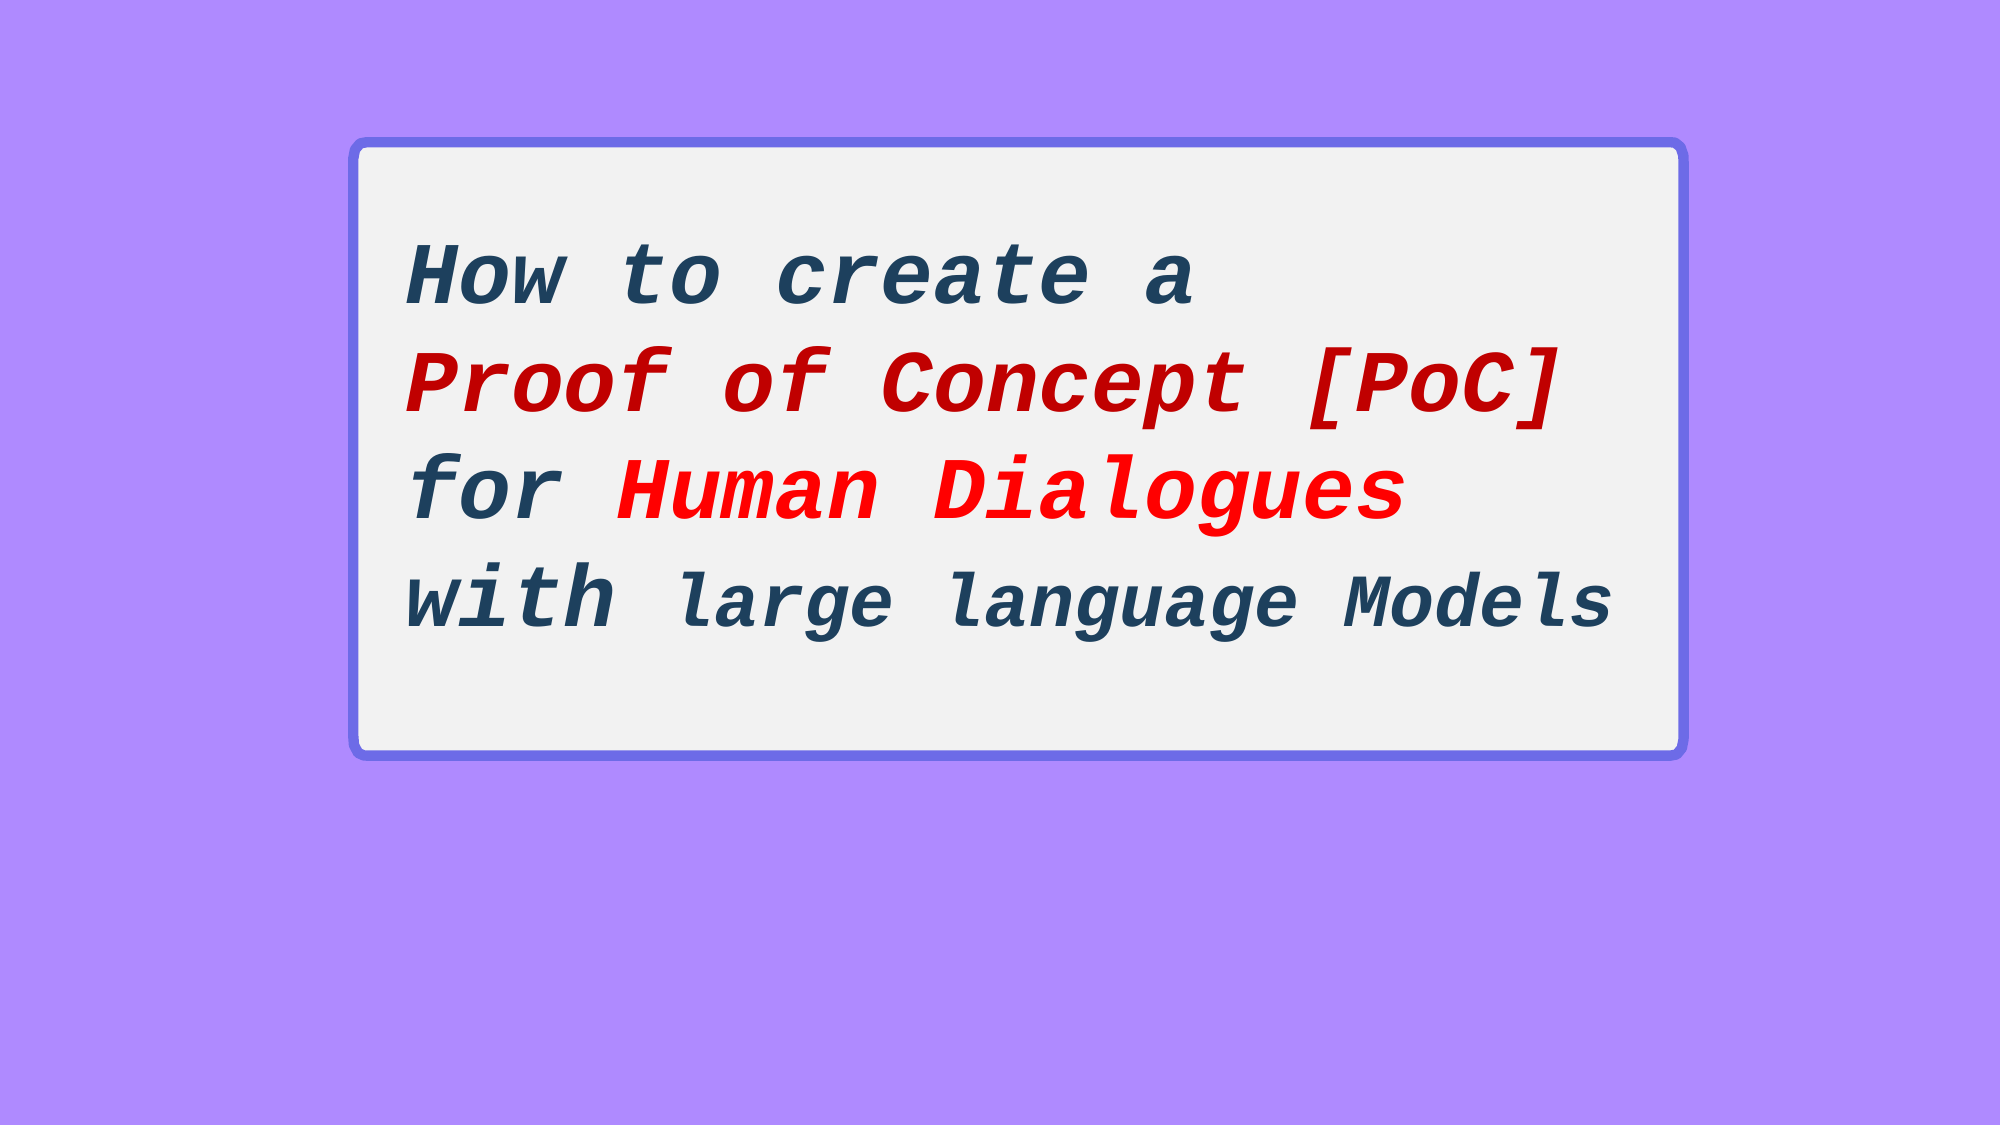

How to create a
Proof of Concept [PoC]
for Human Dialogues
with large language Models